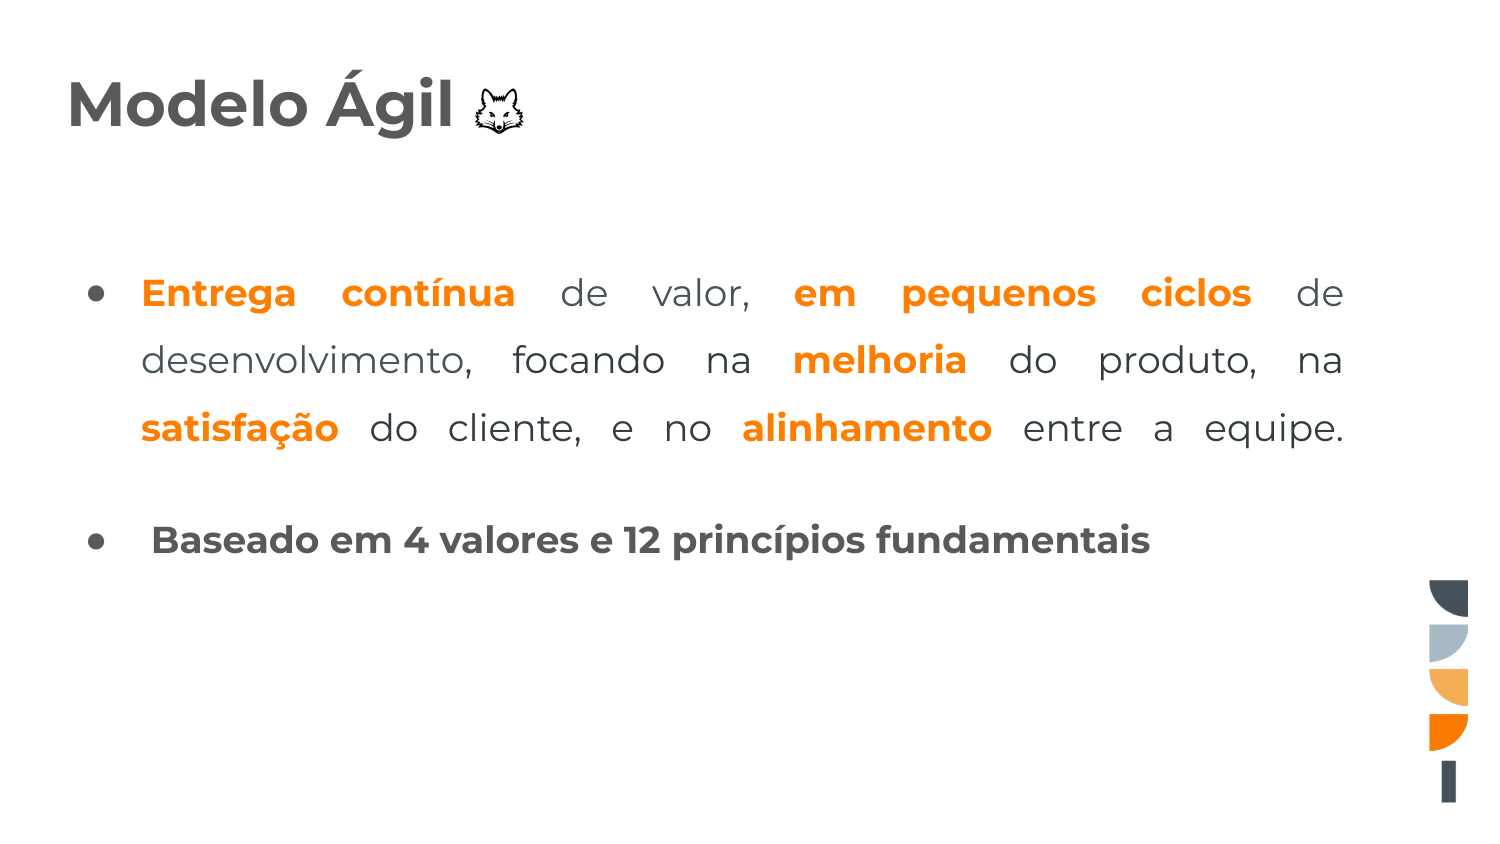

# Modelo Ágil 🦊
Entrega contínua de valor, em pequenos ciclos de desenvolvimento, focando na melhoria do produto, na satisfação do cliente, e no alinhamento entre a equipe.
 Baseado em 4 valores e 12 princípios fundamentais